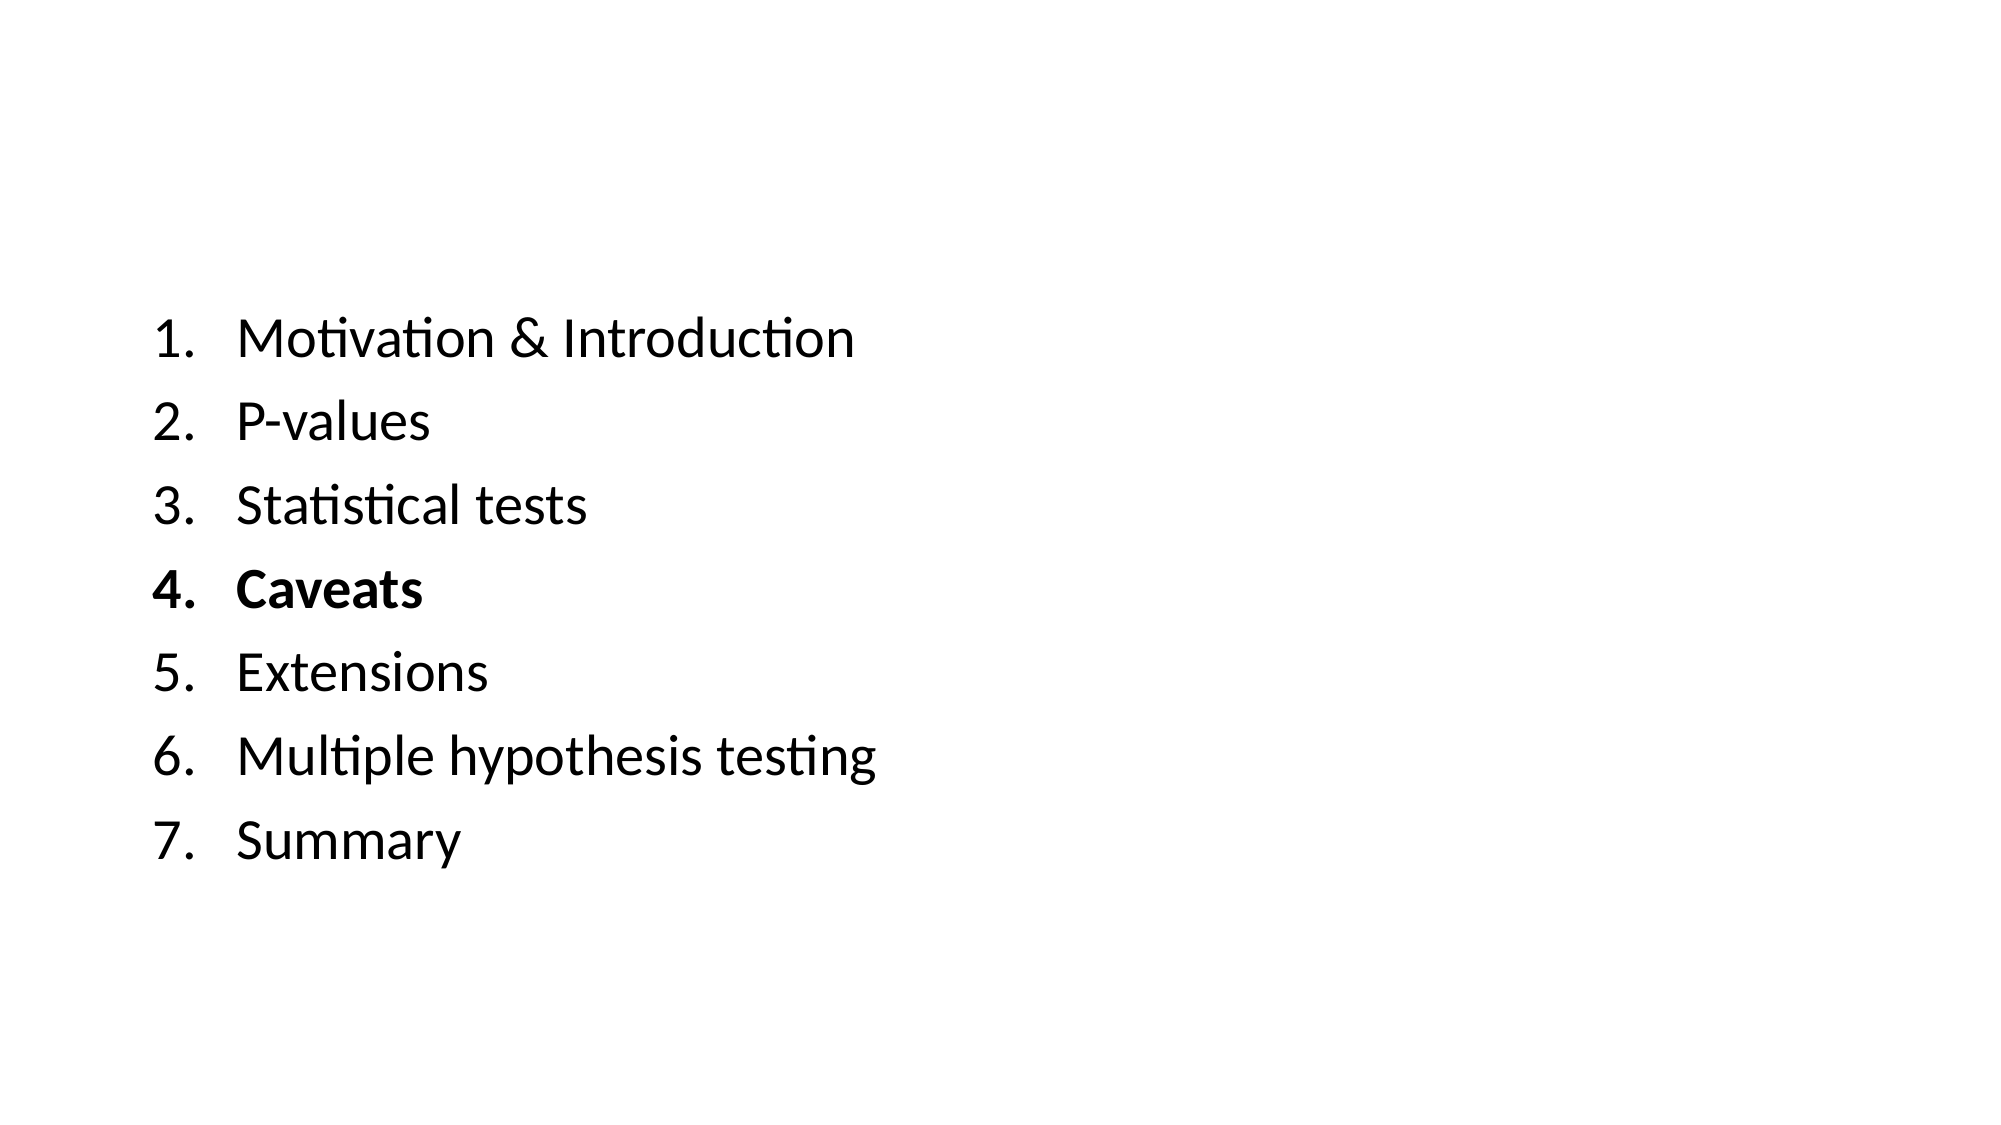

#
Motivation & Introduction
P-values
Statistical tests
Caveats
Extensions
Multiple hypothesis testing
Summary